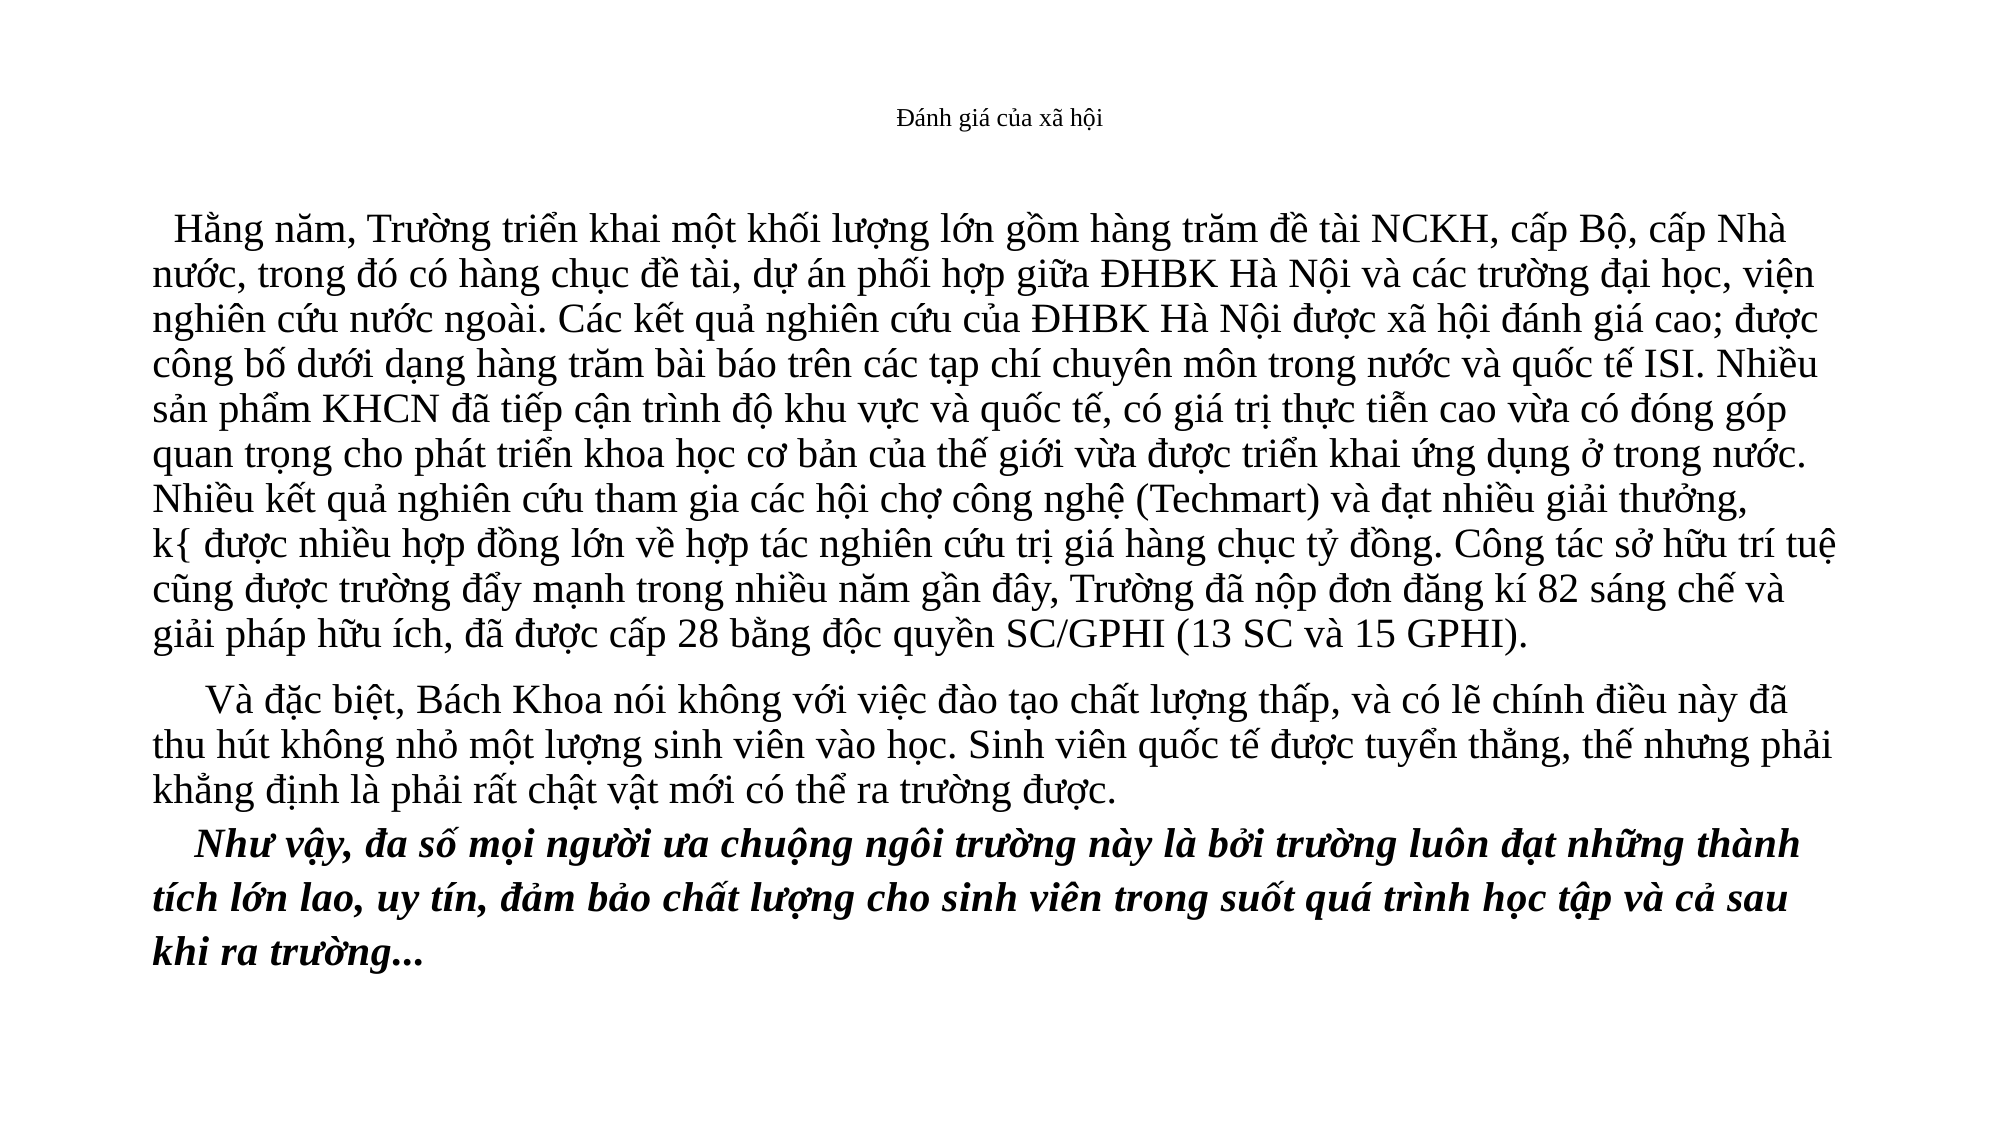

# Đánh giá của xã hội

  Hằng năm, Trường triển khai một khối lượng lớn gồm hàng trăm đề tài NCKH, cấp Bộ, cấp Nhà nước, trong đó có hàng chục đề tài, dự án phối hợp giữa ĐHBK Hà Nội và các trường đại học, viện nghiên cứu nước ngoài. Các kết quả nghiên cứu của ĐHBK Hà Nội được xã hội đánh giá cao; được công bố dưới dạng hàng trăm bài báo trên các tạp chí chuyên môn trong nước và quốc tế ISI. Nhiều sản phẩm KHCN đã tiếp cận trình độ khu vực và quốc tế, có giá trị thực tiễn cao vừa có đóng góp quan trọng cho phát triển khoa học cơ bản của thế giới vừa được triển khai ứng dụng ở trong nước. Nhiều kết quả nghiên cứu tham gia các hội chợ công nghệ (Techmart) và đạt nhiều giải thưởng, k{ được nhiều hợp đồng lớn về hợp tác nghiên cứu trị giá hàng chục tỷ đồng. Công tác sở hữu trí tuệ cũng được trường đẩy mạnh trong nhiều năm gần đây, Trường đã nộp đơn đăng kí 82 sáng chế và giải pháp hữu ích, đã được cấp 28 bằng độc quyền SC/GPHI (13 SC và 15 GPHI).
     Và đặc biệt, Bách Khoa nói không với việc đào tạo chất lượng thấp, và có lẽ chính điều này đã thu hút không nhỏ một lượng sinh viên vào học. Sinh viên quốc tế được tuyển thẳng, thế nhưng phải khẳng định là phải rất chật vật mới có thể ra trường được.
    Như vậy, đa số mọi người ưa chuộng ngôi trường này là bởi trường luôn đạt những thành tích lớn lao, uy tín, đảm bảo chất lượng cho sinh viên trong suốt quá trình học tập và cả sau khi ra trường...